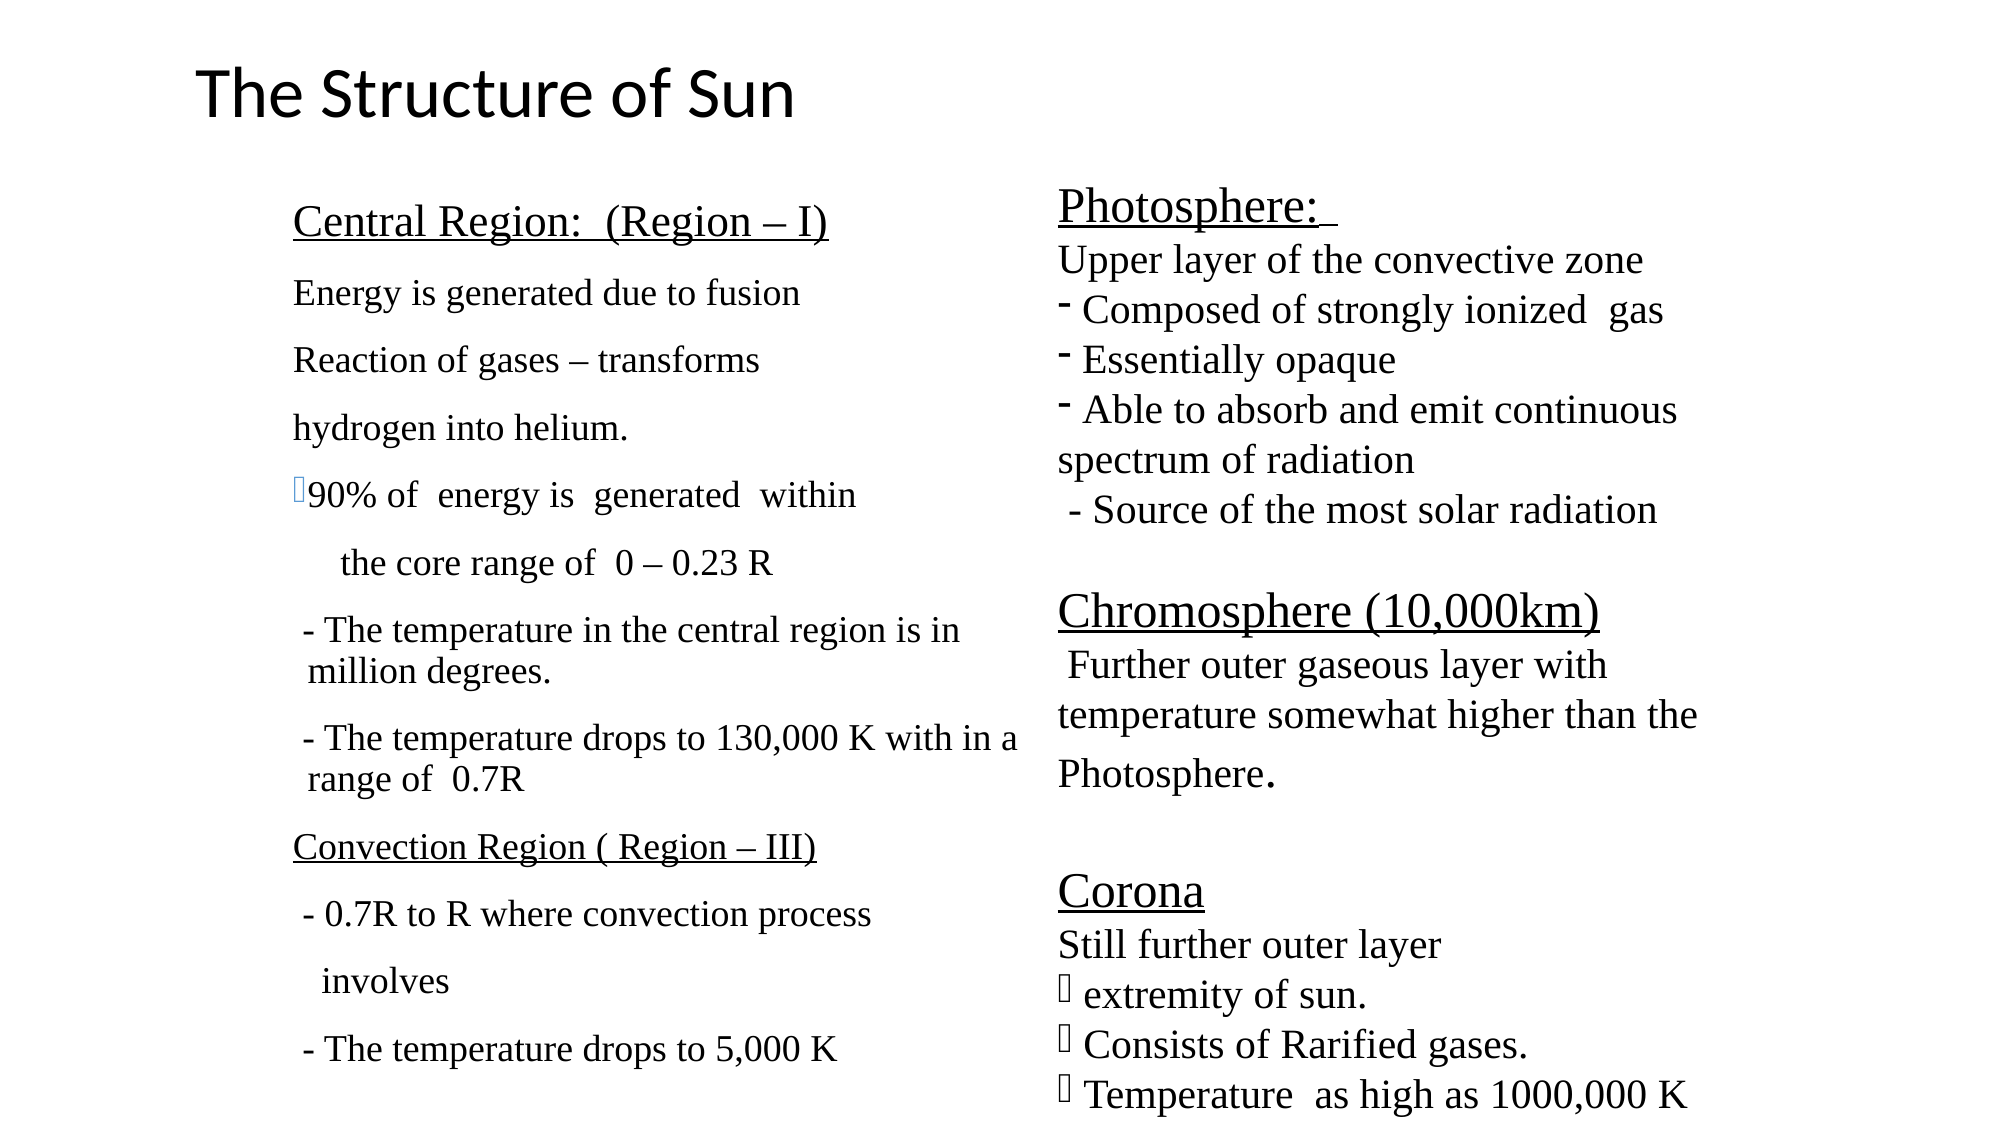

# The Structure of Sun
Photosphere:
Upper layer of the convective zone
 Composed of strongly ionized  gas
 Essentially opaque
 Able to absorb and emit continuous spectrum of radiation
 - Source of the most solar radiation

Chromosphere (10,000km)
 Further outer gaseous layer with temperature somewhat higher than the Photosphere.

Corona
Still further outer layer
 extremity of sun.
 Consists of Rarified gases.
 Temperature  as high as 1000,000 K
Central Region:  (Region – I)
Energy is generated due to fusion
Reaction of gases – transforms
hydrogen into helium.
90% of  energy is  generated  within
     the core range of  0 – 0.23 R
 - The temperature in the central region is in million degrees.
 - The temperature drops to 130,000 K with in a range of  0.7R
Convection Region ( Region – III)
 - 0.7R to R where convection process
   involves
 - The temperature drops to 5,000 K